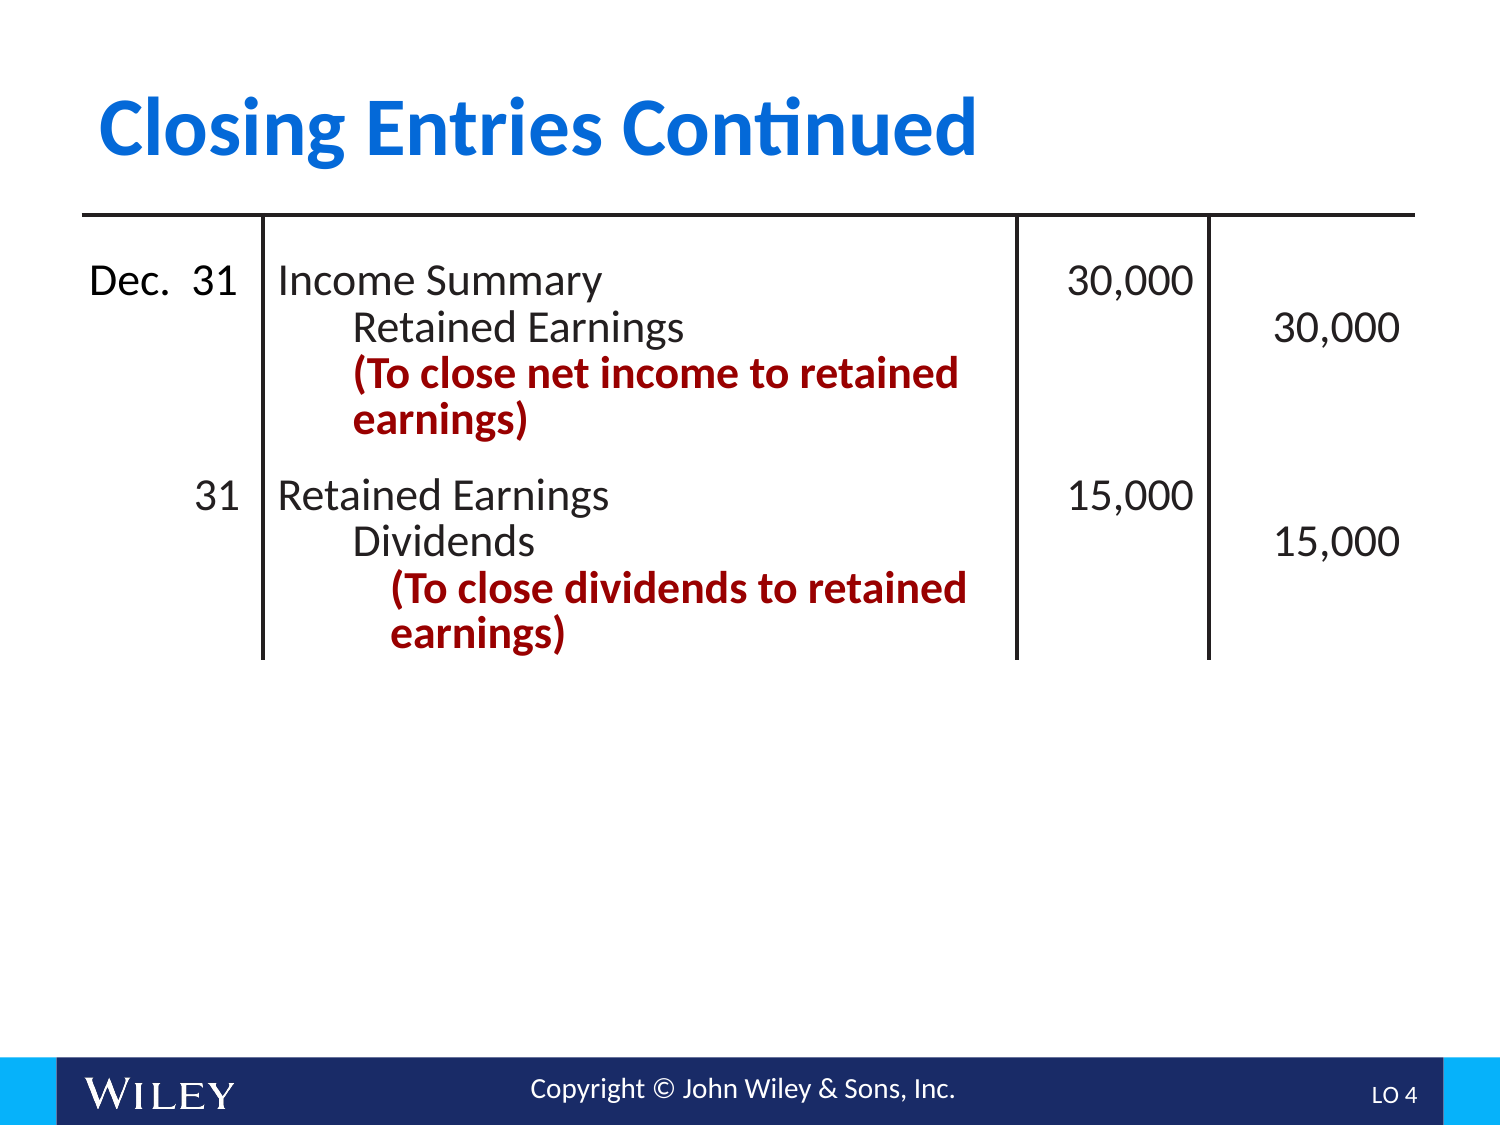

# Closing Entries Continued
| Dec. 31 | Income Summary | 30,000 |  |
| --- | --- | --- | --- |
|  | Retained Earnings |  | 30,000 |
|  | (To close net income to retained earnings) |  |  |
| 31 | Retained Earnings | 15,000 |  |
|  | Dividends |  | 15,000 |
|  | (To close dividends to retained earnings) |  |  |
L O 4